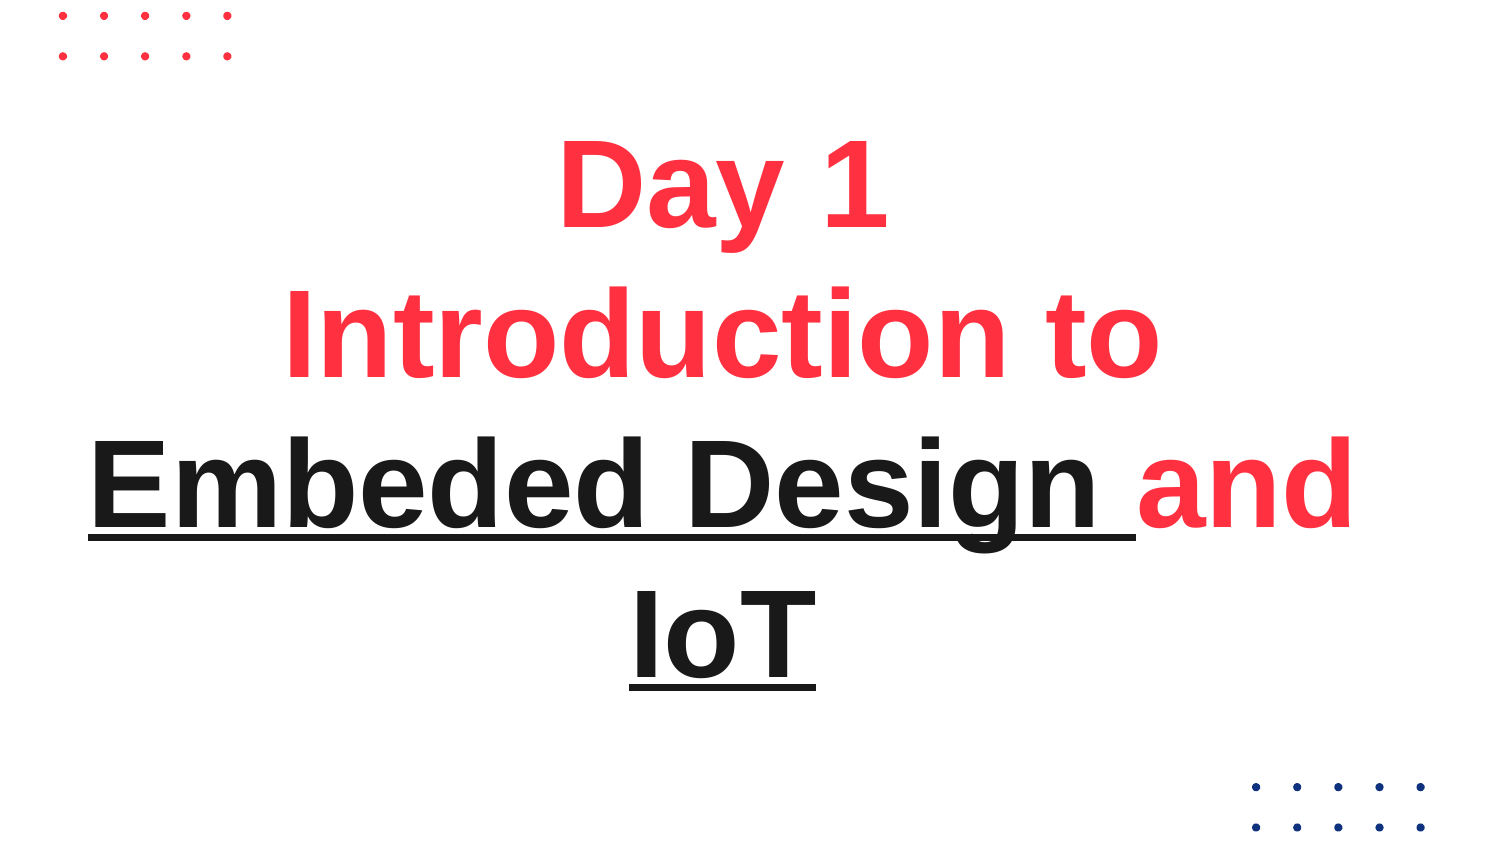

# Day 1 Introduction to Embeded Design and IoT